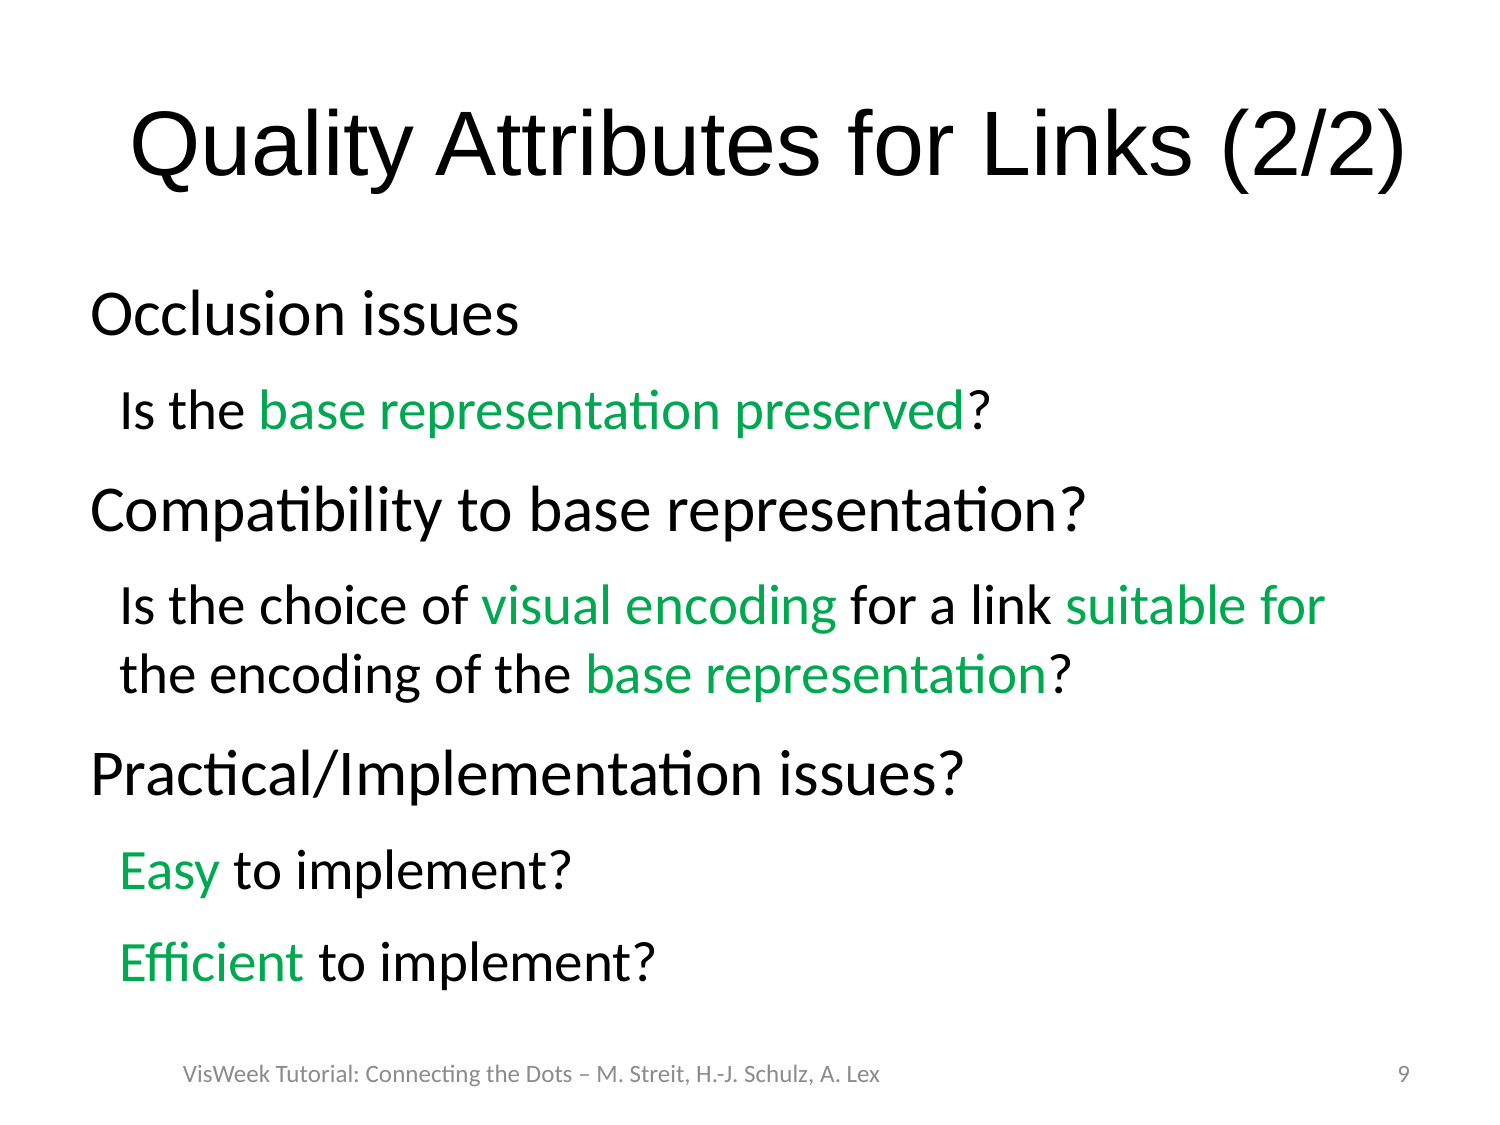

# Quality Attributes for Links (2/2)
Occlusion issues
Is the base representation preserved?
Compatibility to base representation?
Is the choice of visual encoding for a link suitable for the encoding of the base representation?
Practical/Implementation issues?
Easy to implement?
Efficient to implement?

VisWeek Tutorial: Connecting the Dots – M. Streit, H.-J. Schulz, A. Lex
9